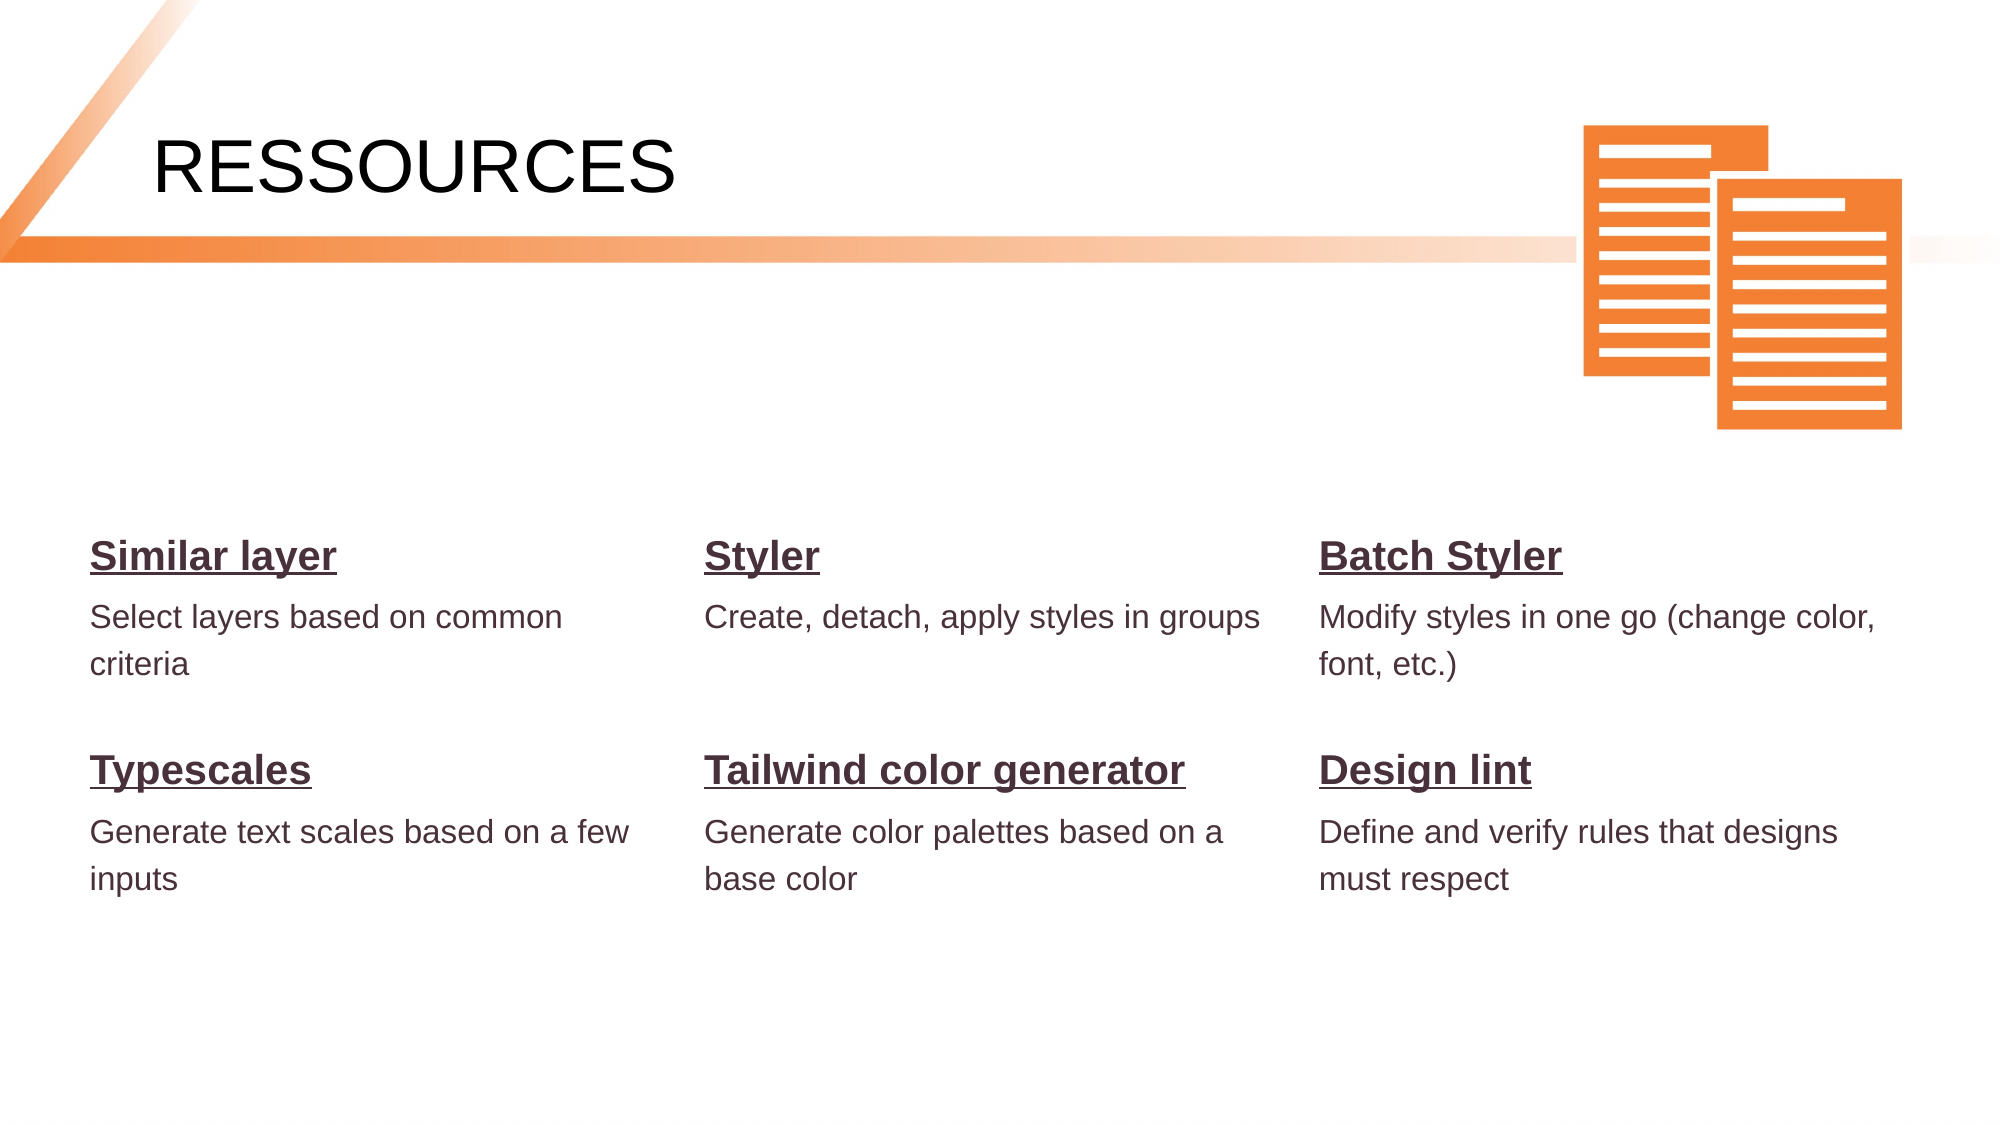

# RESSOURCES
Similar layer
Styler
Batch Styler
Select layers based on common criteria
Create, detach, apply styles in groups
Modify styles in one go (change color, font, etc.)
Typescales
Tailwind color generator
Design lint
Generate text scales based on a few inputs
Generate color palettes based on a base color
Define and verify rules that designs must respect